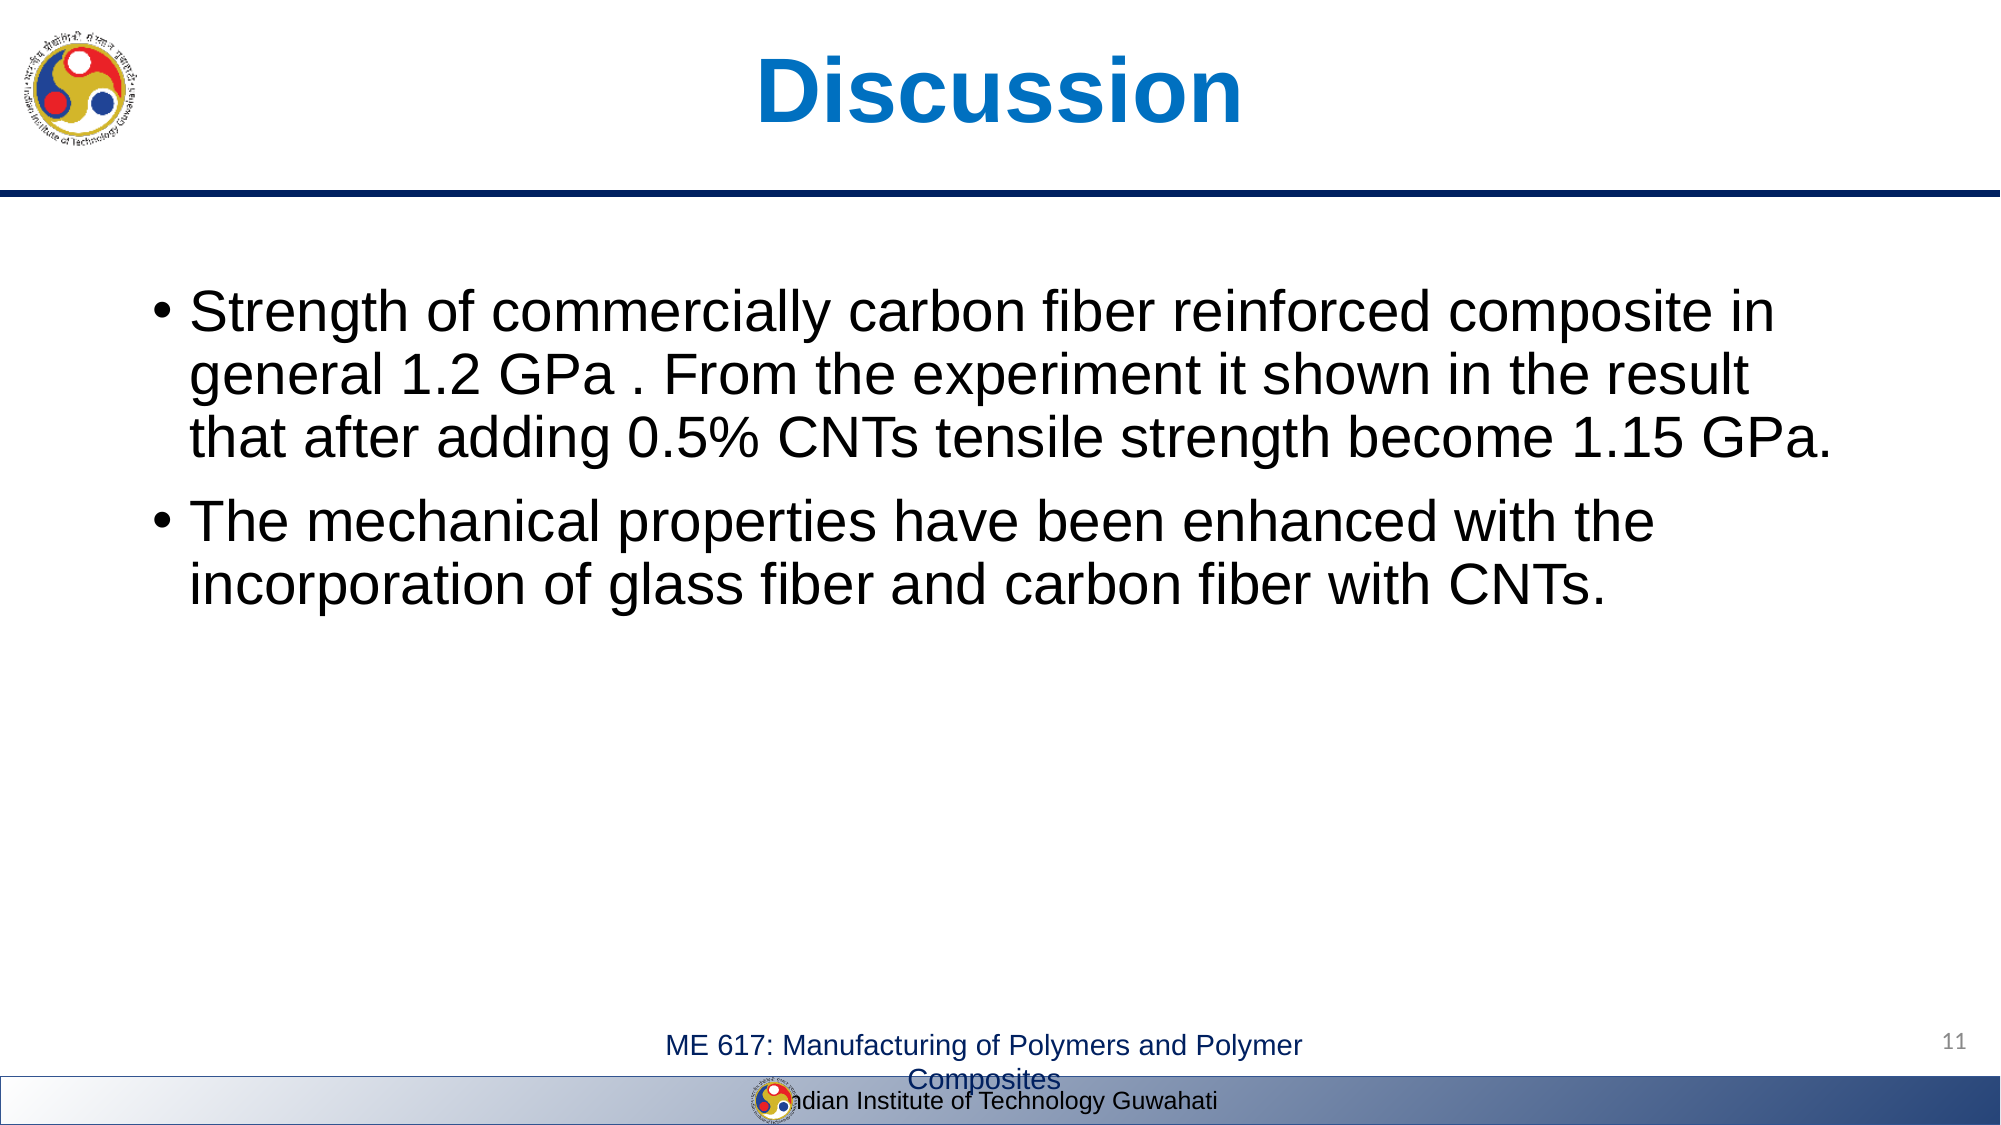

# Discussion
Strength of commercially carbon fiber reinforced composite in general 1.2 GPa . From the experiment it shown in the result that after adding 0.5% CNTs tensile strength become 1.15 GPa.
The mechanical properties have been enhanced with the incorporation of glass fiber and carbon fiber with CNTs.

11